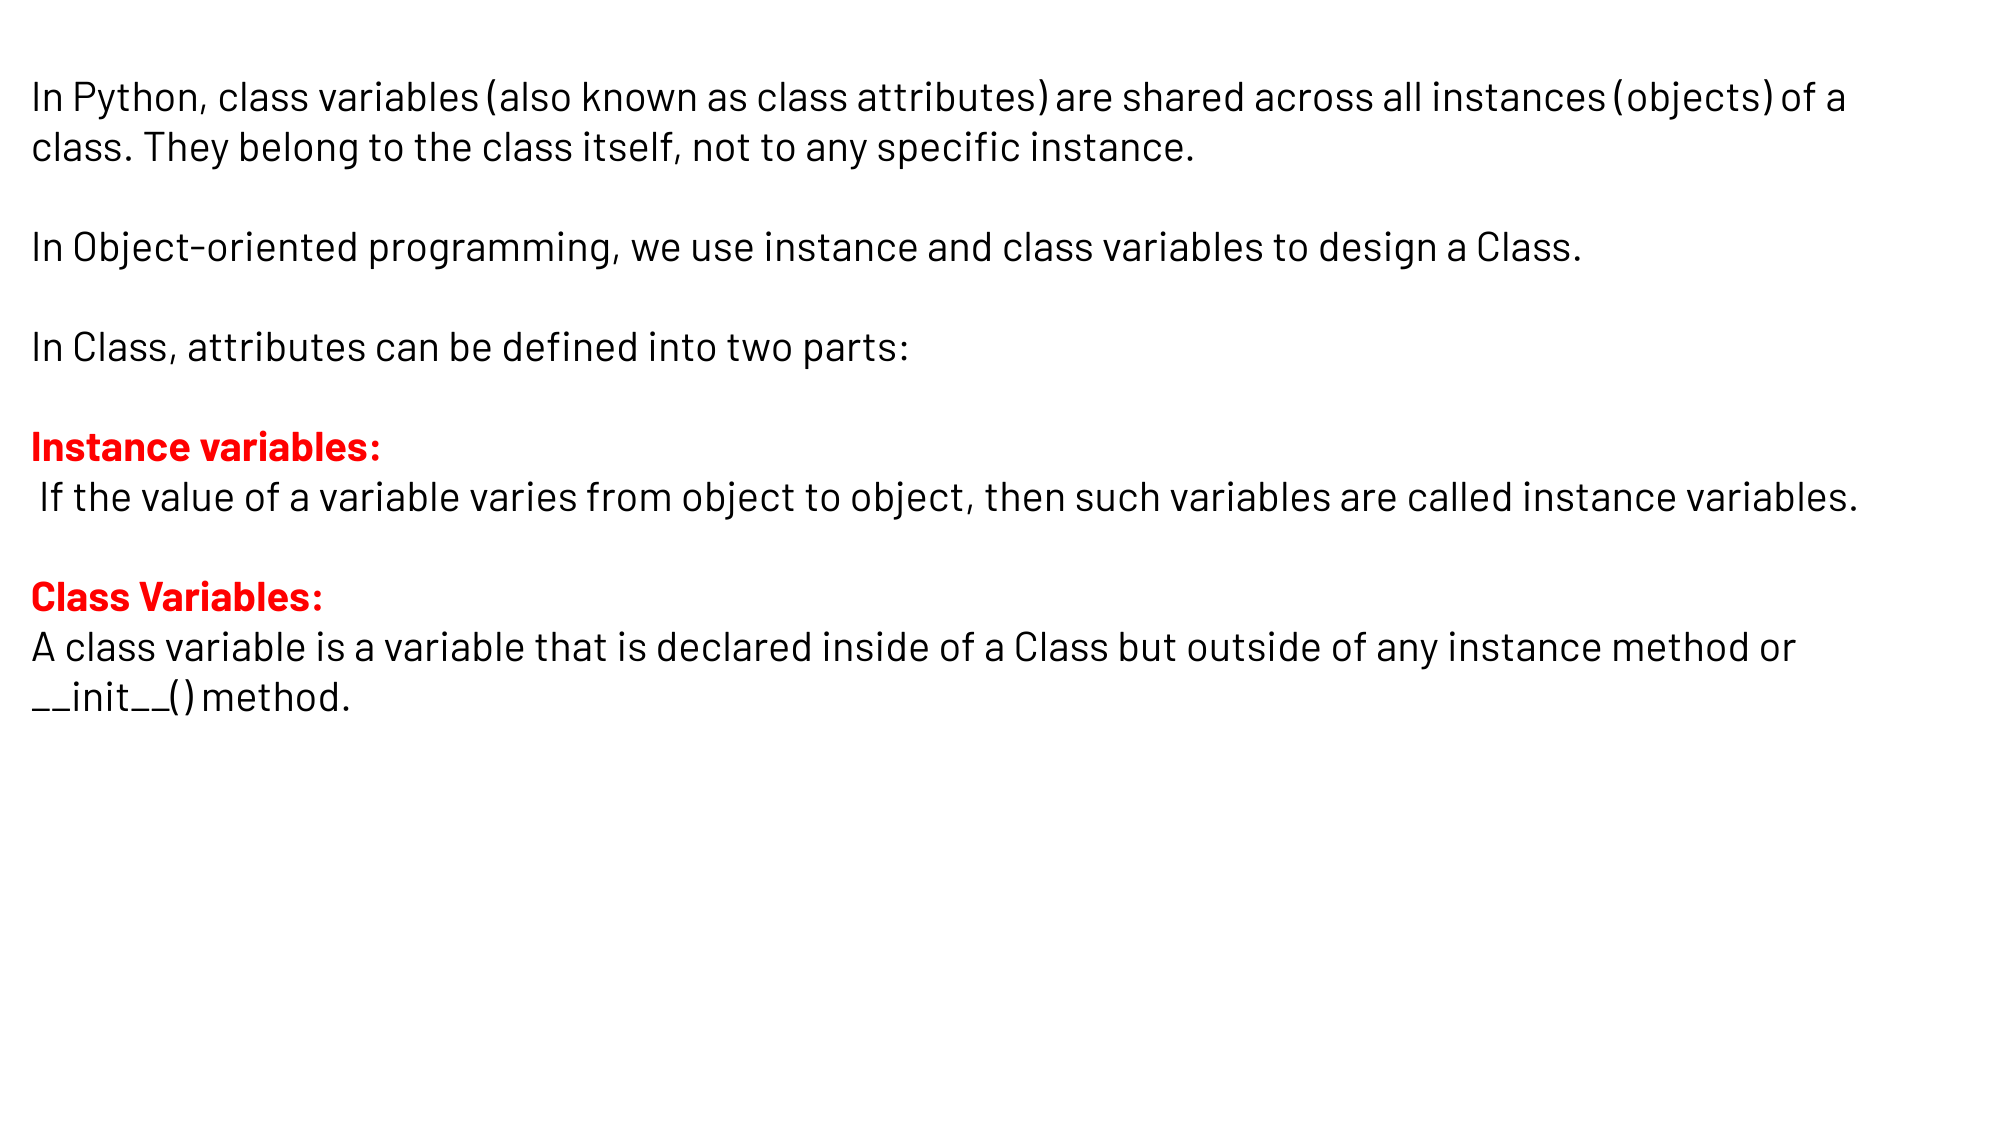

In Python, class variables (also known as class attributes) are shared across all instances (objects) of a class. They belong to the class itself, not to any specific instance.

In Object-oriented programming, we use instance and class variables to design a Class.

In Class, attributes can be defined into two parts:

Instance variables:
 If the value of a variable varies from object to object, then such variables are called instance variables.

Class Variables:
A class variable is a variable that is declared inside of a Class but outside of any instance method or __init__() method.